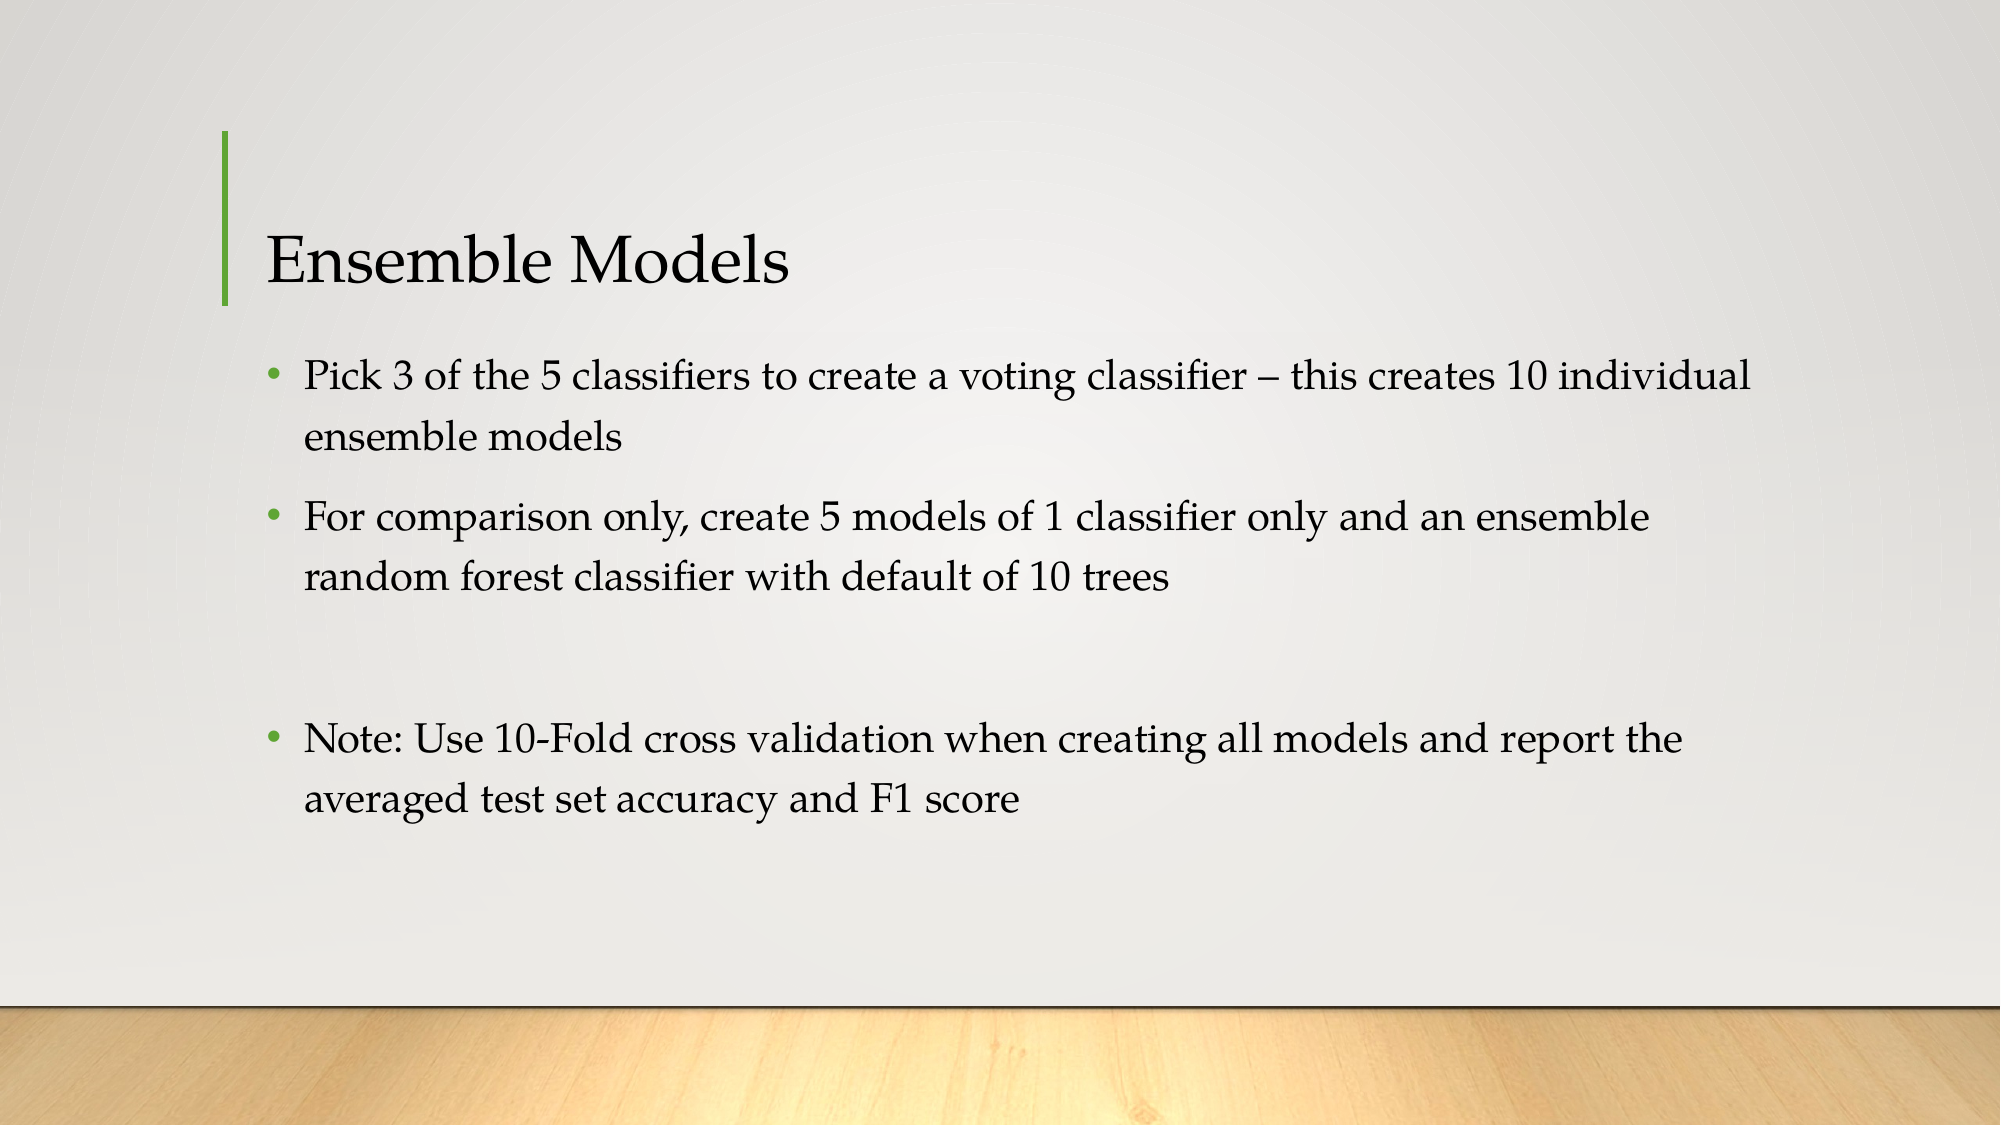

# Ensemble Models
Pick 3 of the 5 classifiers to create a voting classifier – this creates 10 individual ensemble models
For comparison only, create 5 models of 1 classifier only and an ensemble random forest classifier with default of 10 trees

Note: Use 10-Fold cross validation when creating all models and report the averaged test set accuracy and F1 score